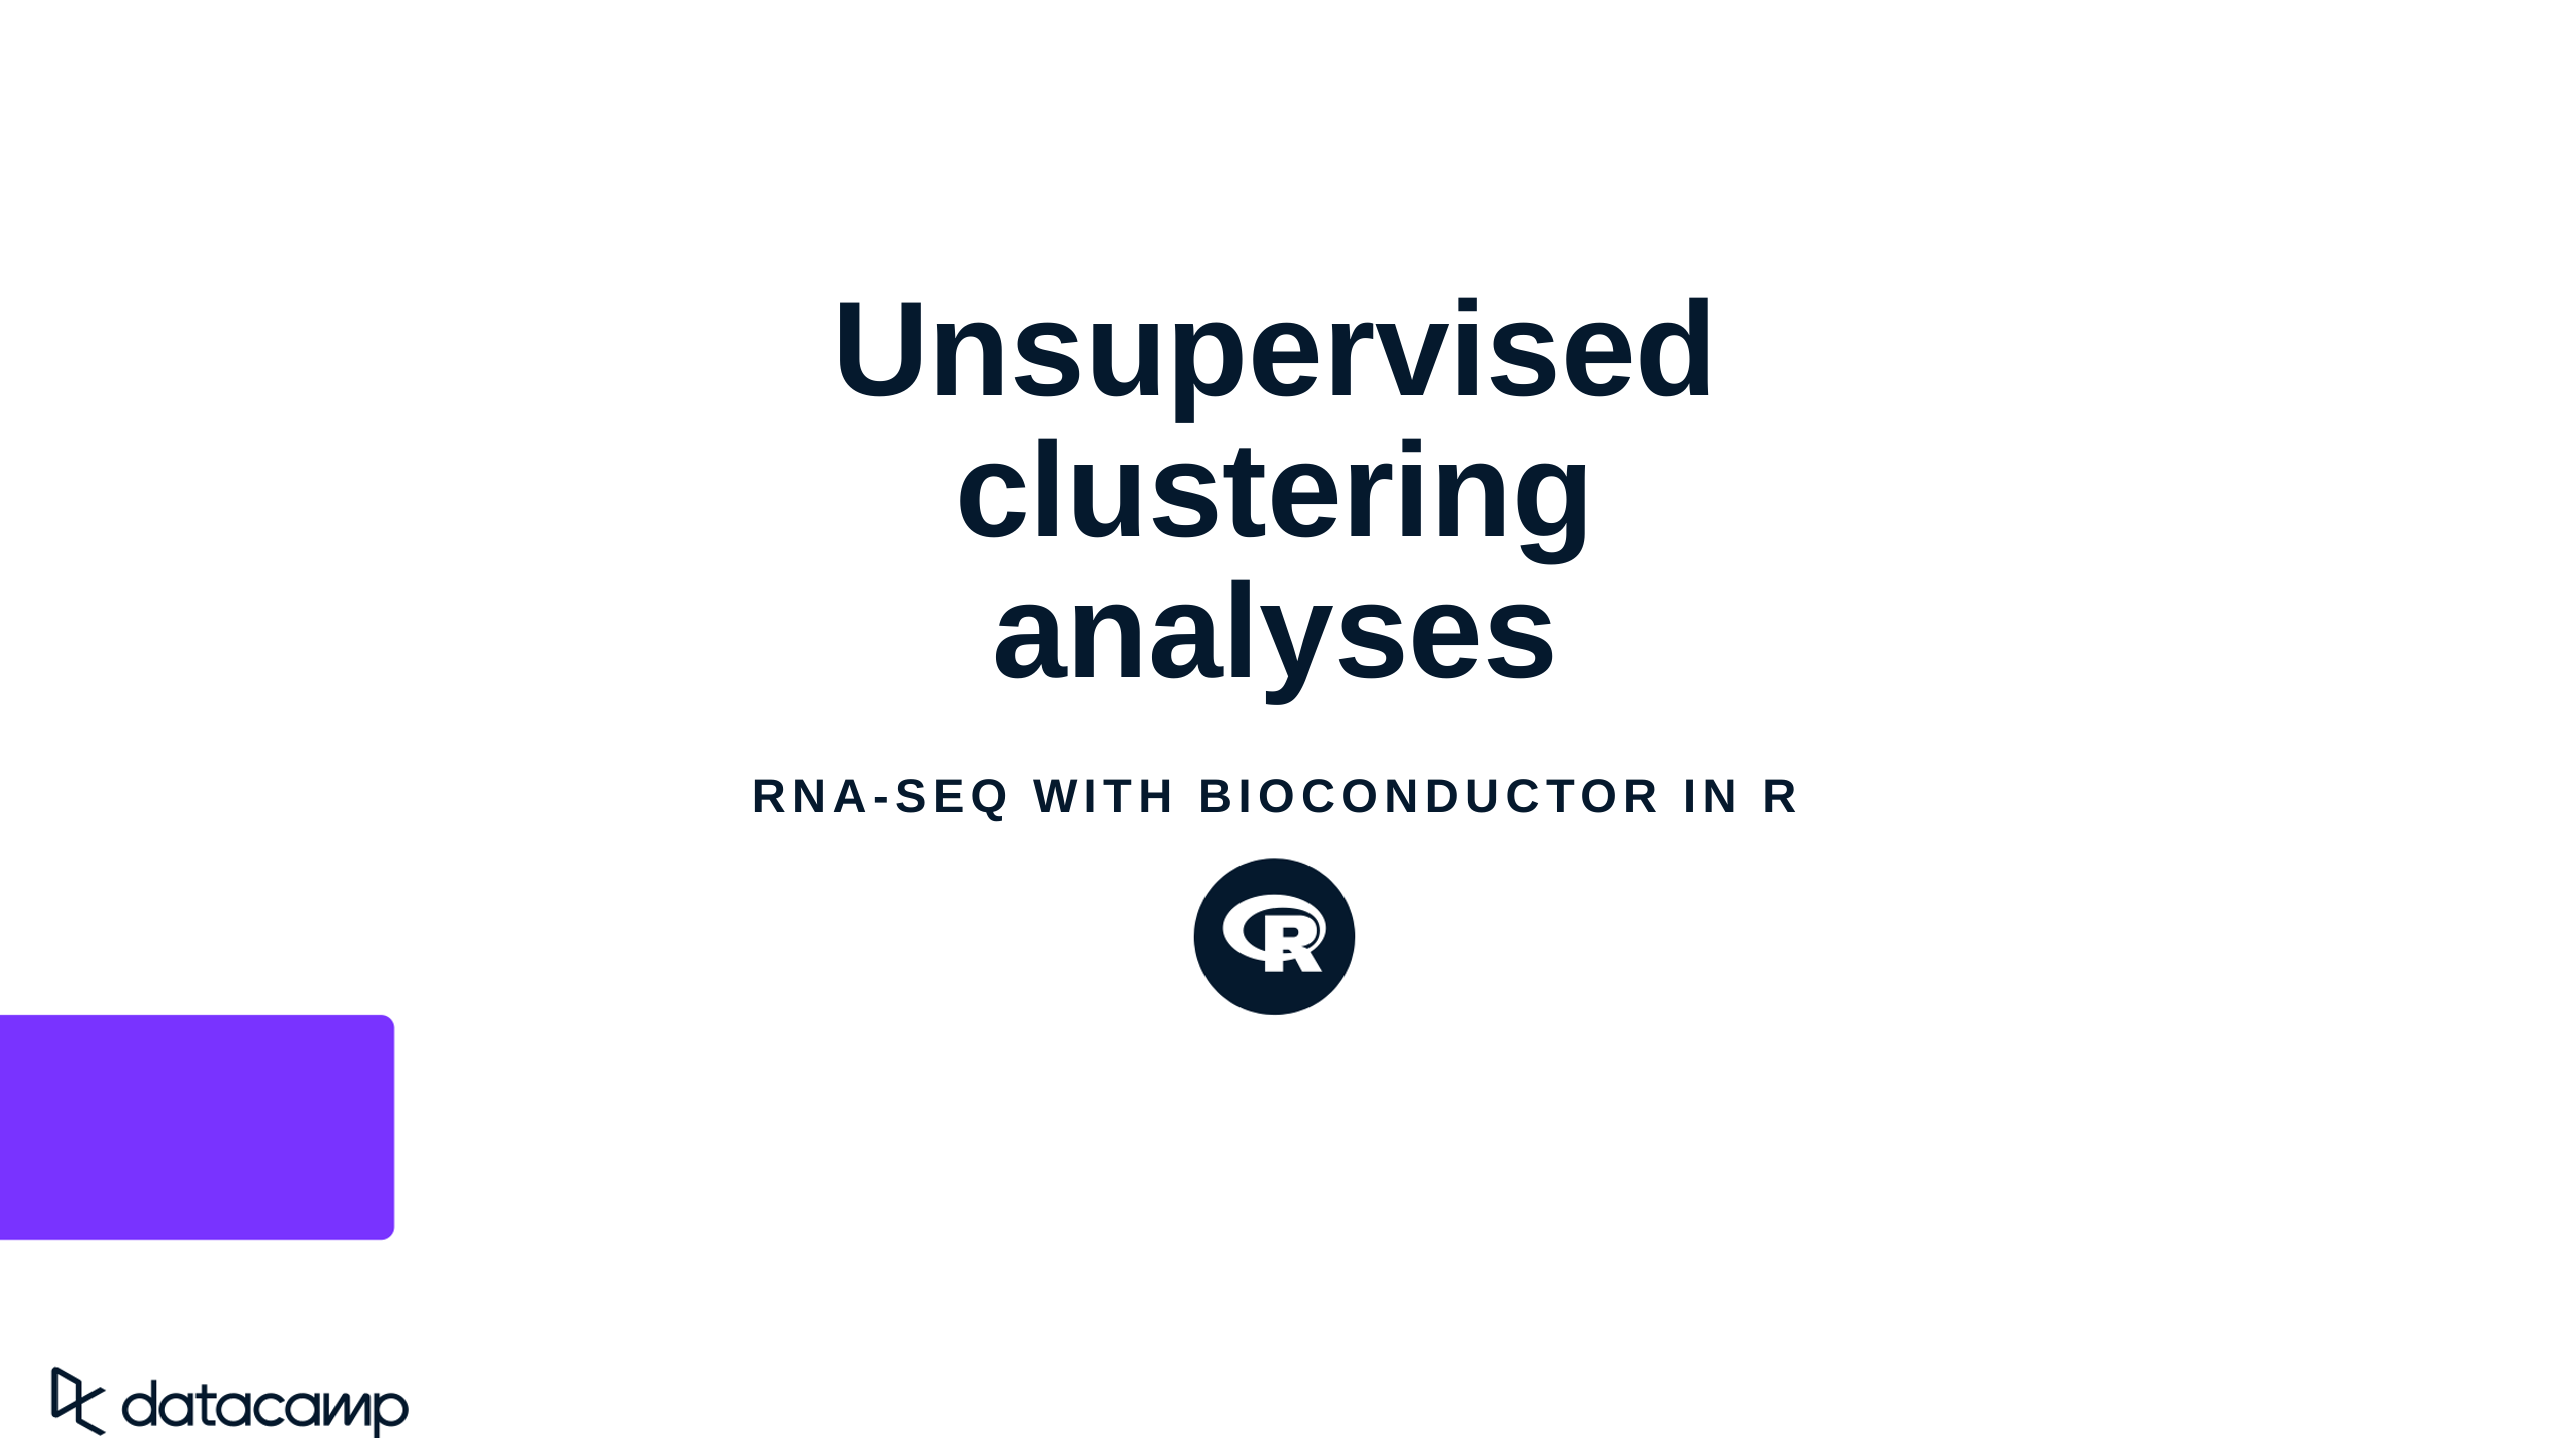

Unsupervised clustering analyses
RNA-SEQ WITH BIOCONDUCTOR IN R